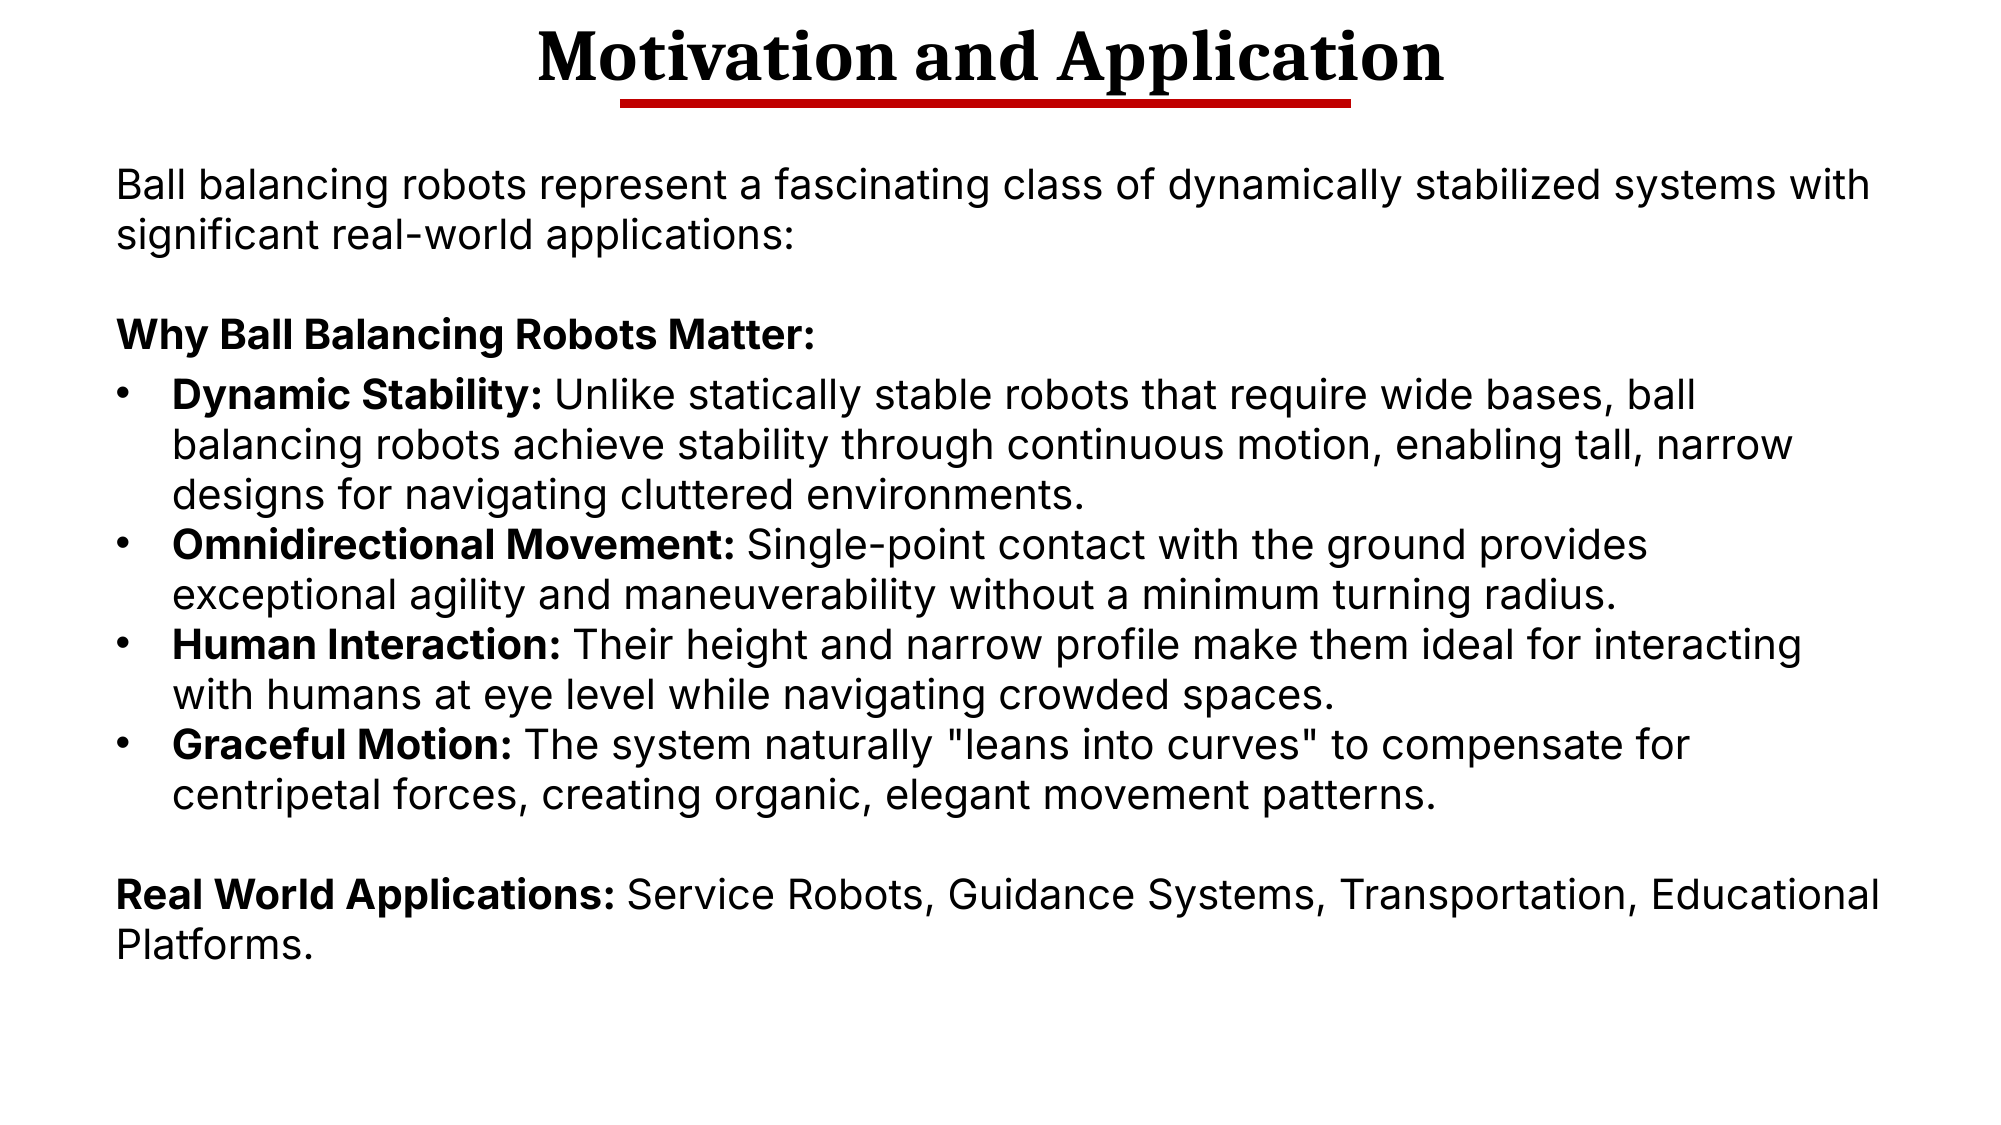

Motivation and Application
Ball balancing robots represent a fascinating class of dynamically stabilized systems with significant real-world applications:

Why Ball Balancing Robots Matter:

Dynamic Stability: Unlike statically stable robots that require wide bases, ball balancing robots achieve stability through continuous motion, enabling tall, narrow designs for navigating cluttered environments.
Omnidirectional Movement: Single-point contact with the ground provides exceptional agility and maneuverability without a minimum turning radius.
Human Interaction: Their height and narrow profile make them ideal for interacting with humans at eye level while navigating crowded spaces.
Graceful Motion: The system naturally "leans into curves" to compensate for centripetal forces, creating organic, elegant movement patterns.

Real World Applications: Service Robots, Guidance Systems, Transportation, Educational Platforms.